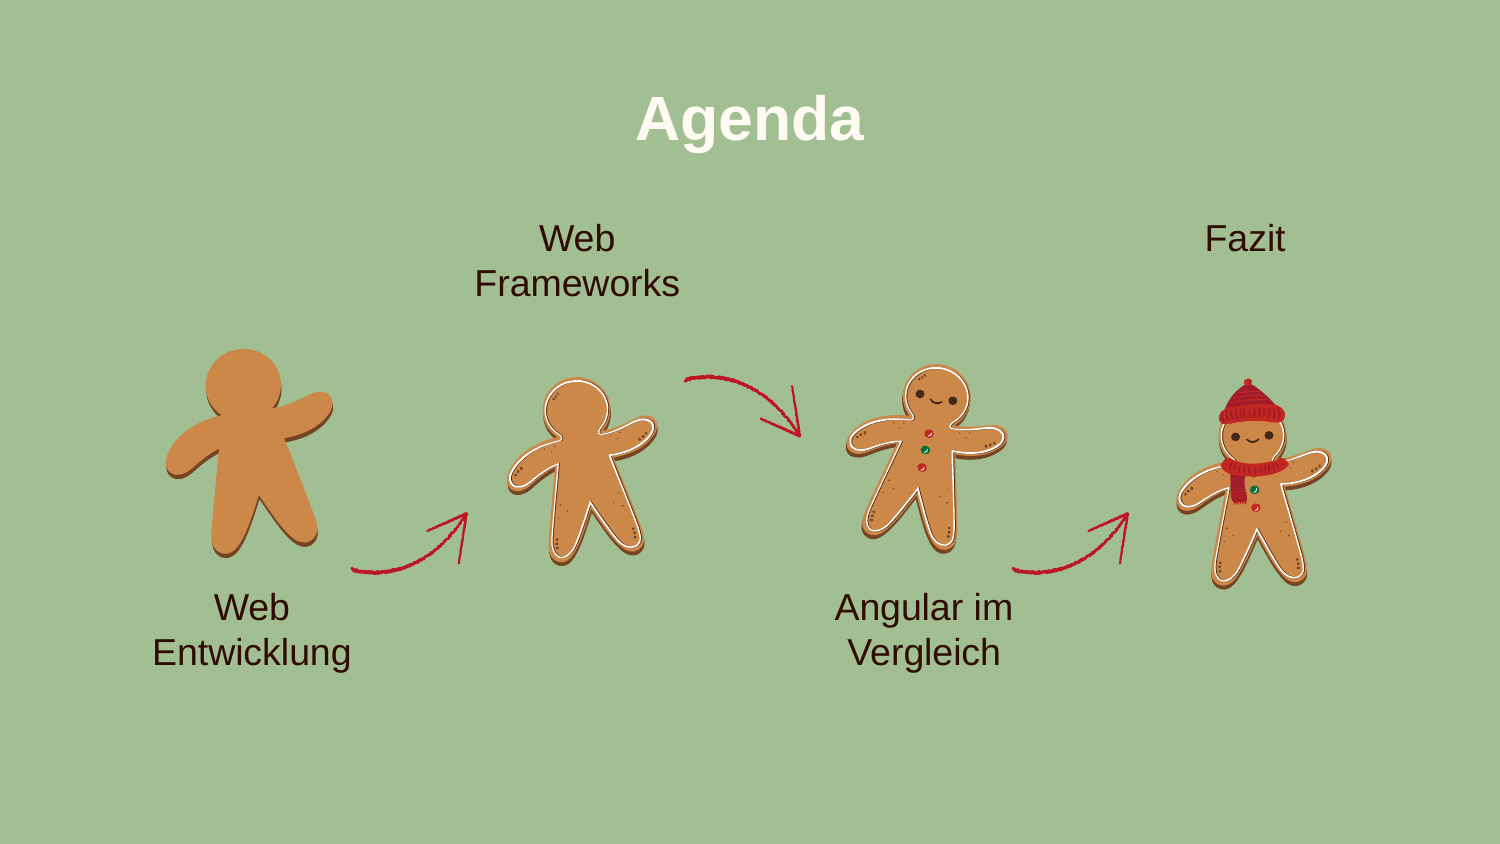

# Agenda
Web Frameworks
Fazit

Web Entwicklung
Angular im Vergleich